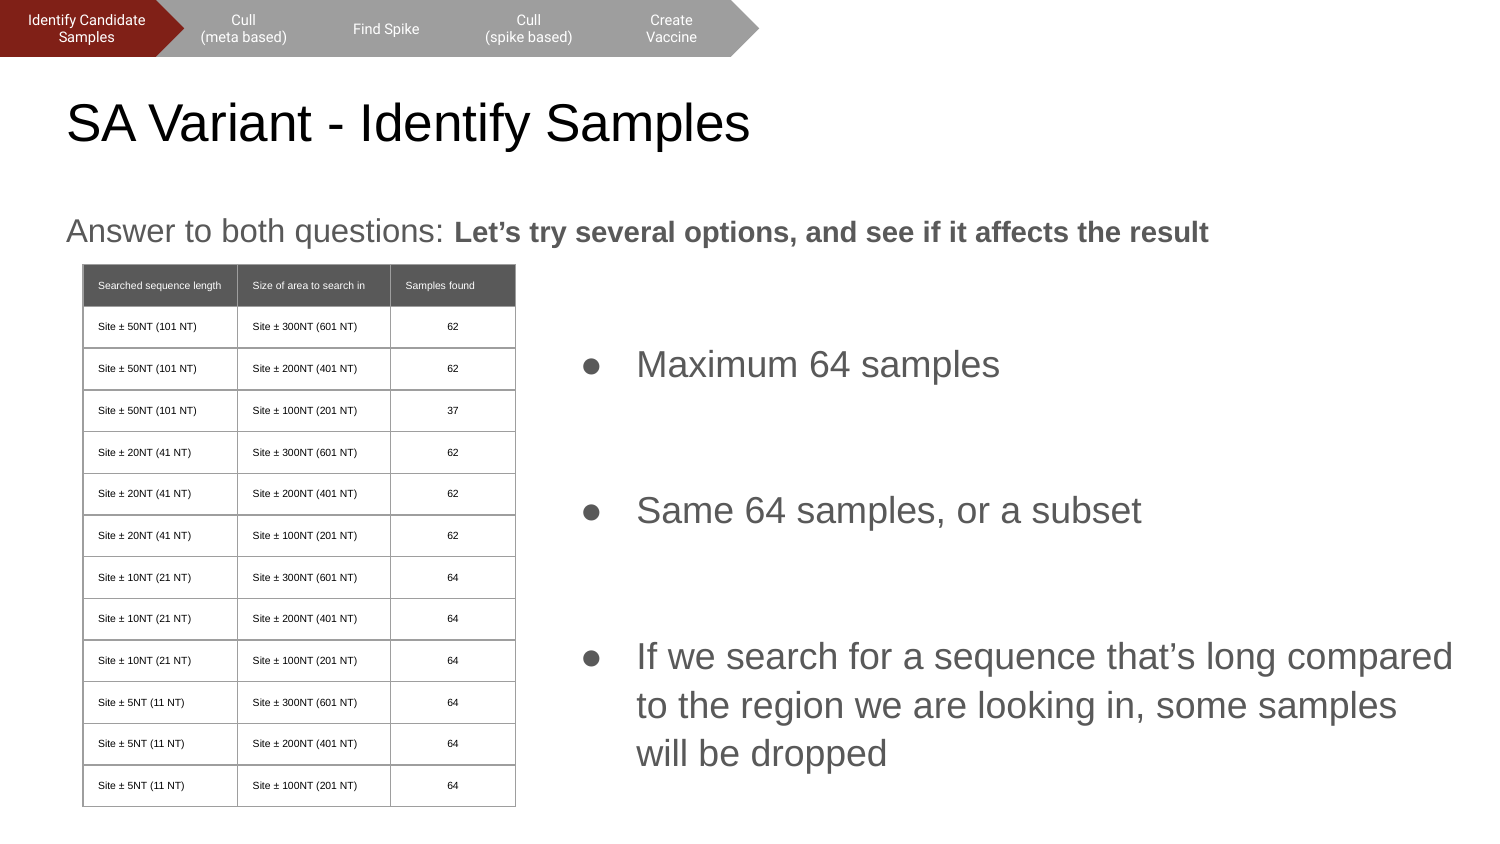

Cull
(meta based)
Find Spike
Cull
(spike based)
Create Vaccine
Identify Candidate Samples
# SA Variant - Identify Samples
Answer to both questions: Let’s try several options, and see if it affects the result
| Searched sequence length | Size of area to search in | Samples found |
| --- | --- | --- |
| Site ± 50NT (101 NT) | Site ± 300NT (601 NT) | 62 |
| Site ± 50NT (101 NT) | Site ± 200NT (401 NT) | 62 |
| Site ± 50NT (101 NT) | Site ± 100NT (201 NT) | 37 |
| Site ± 20NT (41 NT) | Site ± 300NT (601 NT) | 62 |
| Site ± 20NT (41 NT) | Site ± 200NT (401 NT) | 62 |
| Site ± 20NT (41 NT) | Site ± 100NT (201 NT) | 62 |
| Site ± 10NT (21 NT) | Site ± 300NT (601 NT) | 64 |
| Site ± 10NT (21 NT) | Site ± 200NT (401 NT) | 64 |
| Site ± 10NT (21 NT) | Site ± 100NT (201 NT) | 64 |
| Site ± 5NT (11 NT) | Site ± 300NT (601 NT) | 64 |
| Site ± 5NT (11 NT) | Site ± 200NT (401 NT) | 64 |
| Site ± 5NT (11 NT) | Site ± 100NT (201 NT) | 64 |
Maximum 64 samples

Same 64 samples, or a subset

If we search for a sequence that’s long compared to the region we are looking in, some samples will be dropped